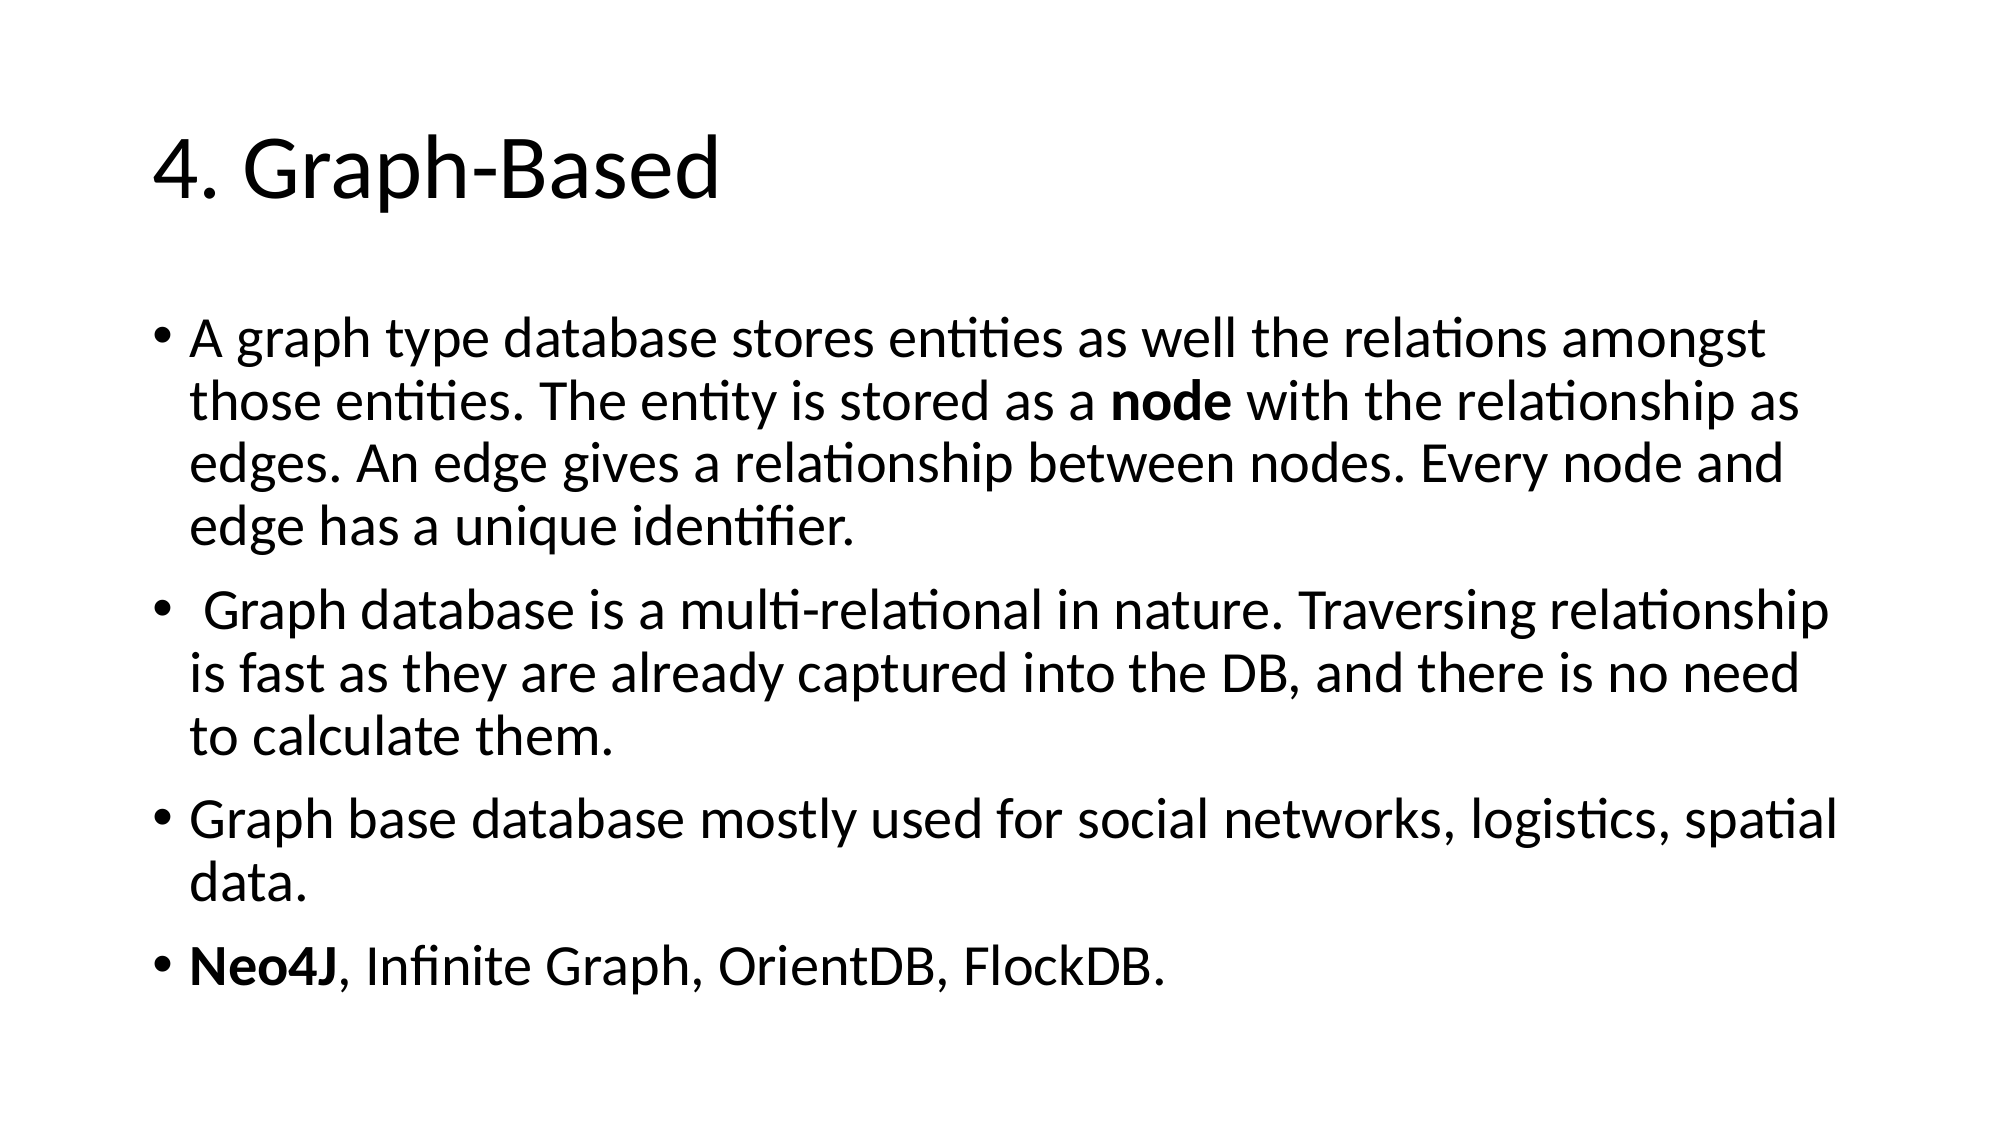

# 4. Graph-Based
A graph type database stores entities as well the relations amongst those entities. The entity is stored as a node with the relationship as edges. An edge gives a relationship between nodes. Every node and edge has a unique identifier.
 Graph database is a multi-relational in nature. Traversing relationship is fast as they are already captured into the DB, and there is no need to calculate them.
Graph base database mostly used for social networks, logistics, spatial data.
Neo4J, Infinite Graph, OrientDB, FlockDB.